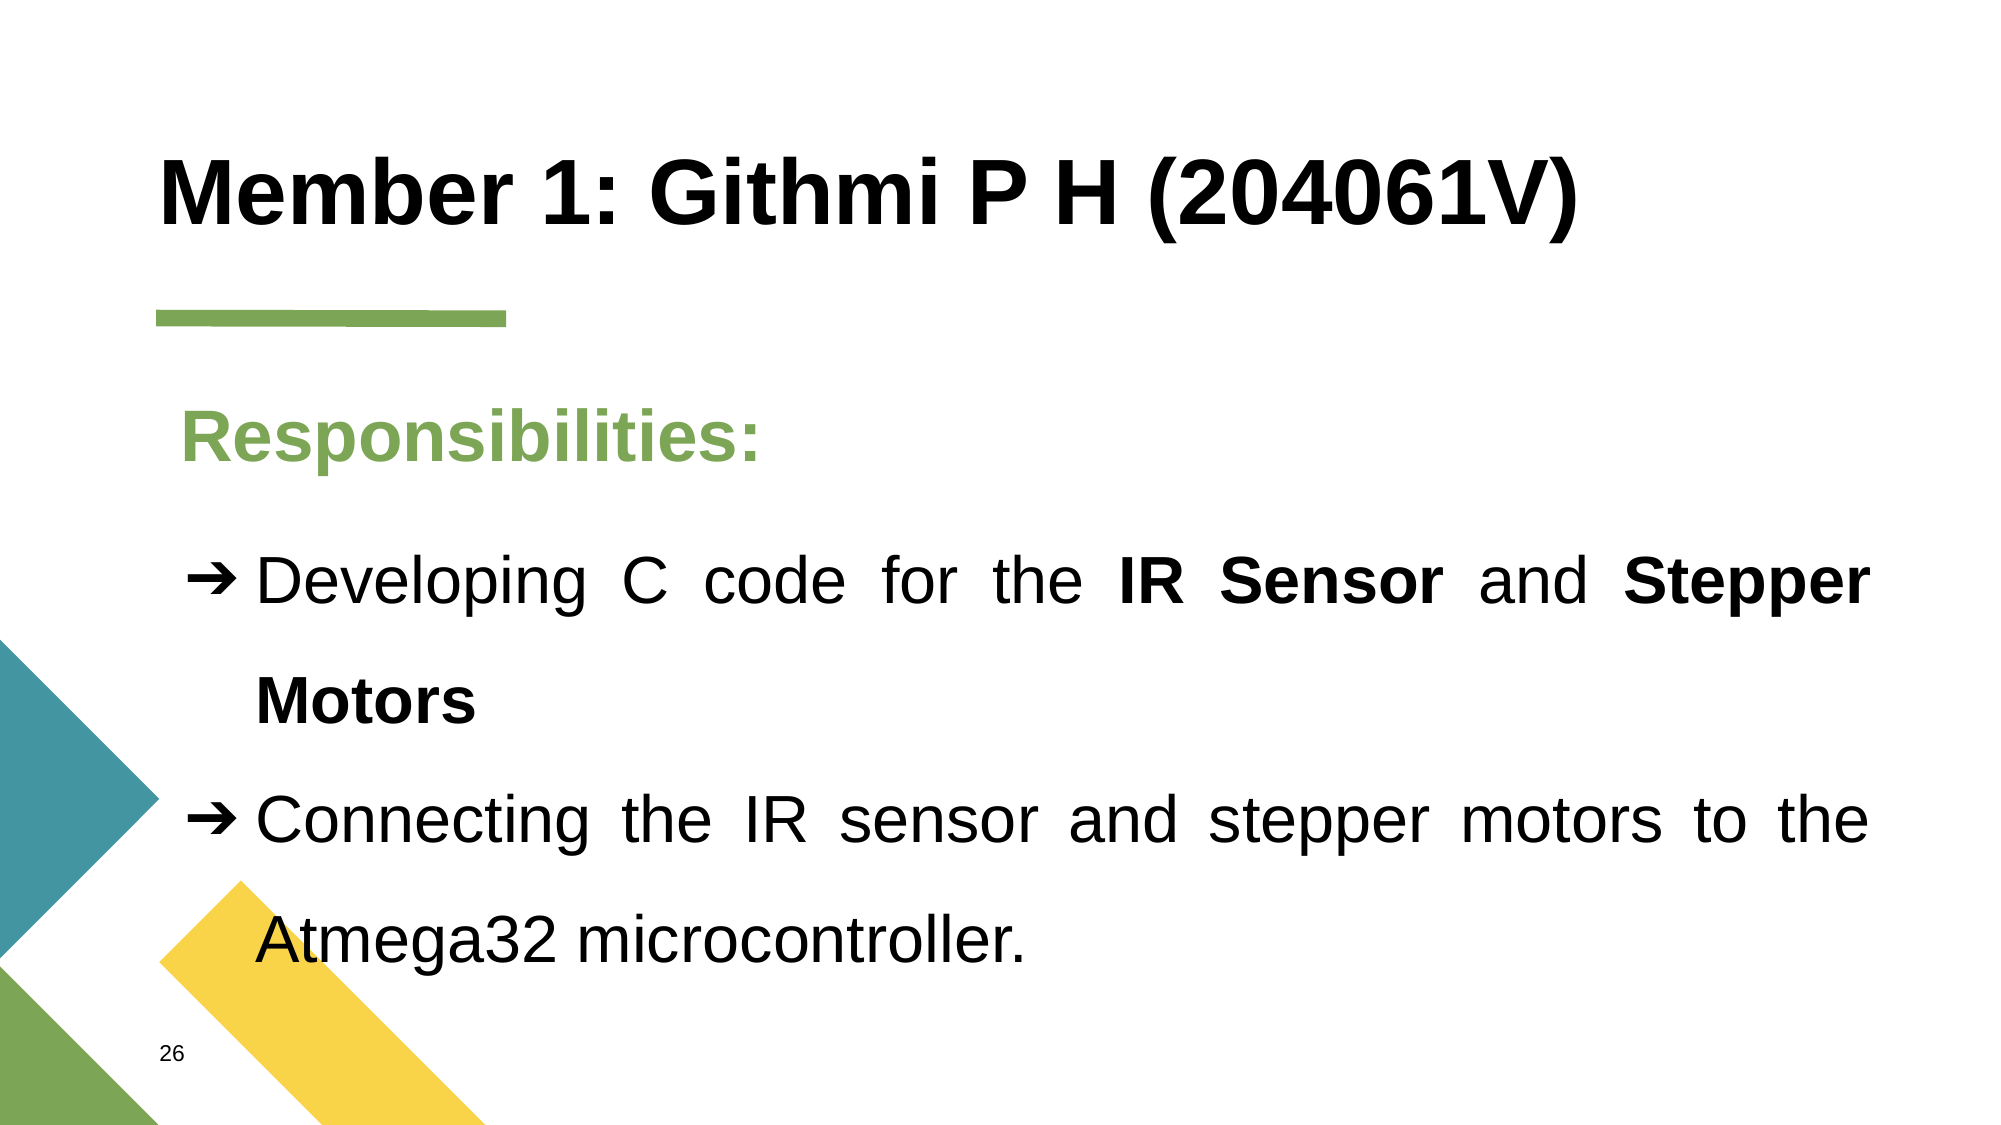

# Member 1: Githmi P H (204061V)
Responsibilities:
Developing C code for the IR Sensor and Stepper Motors
Connecting the IR sensor and stepper motors to the Atmega32 microcontroller.

26